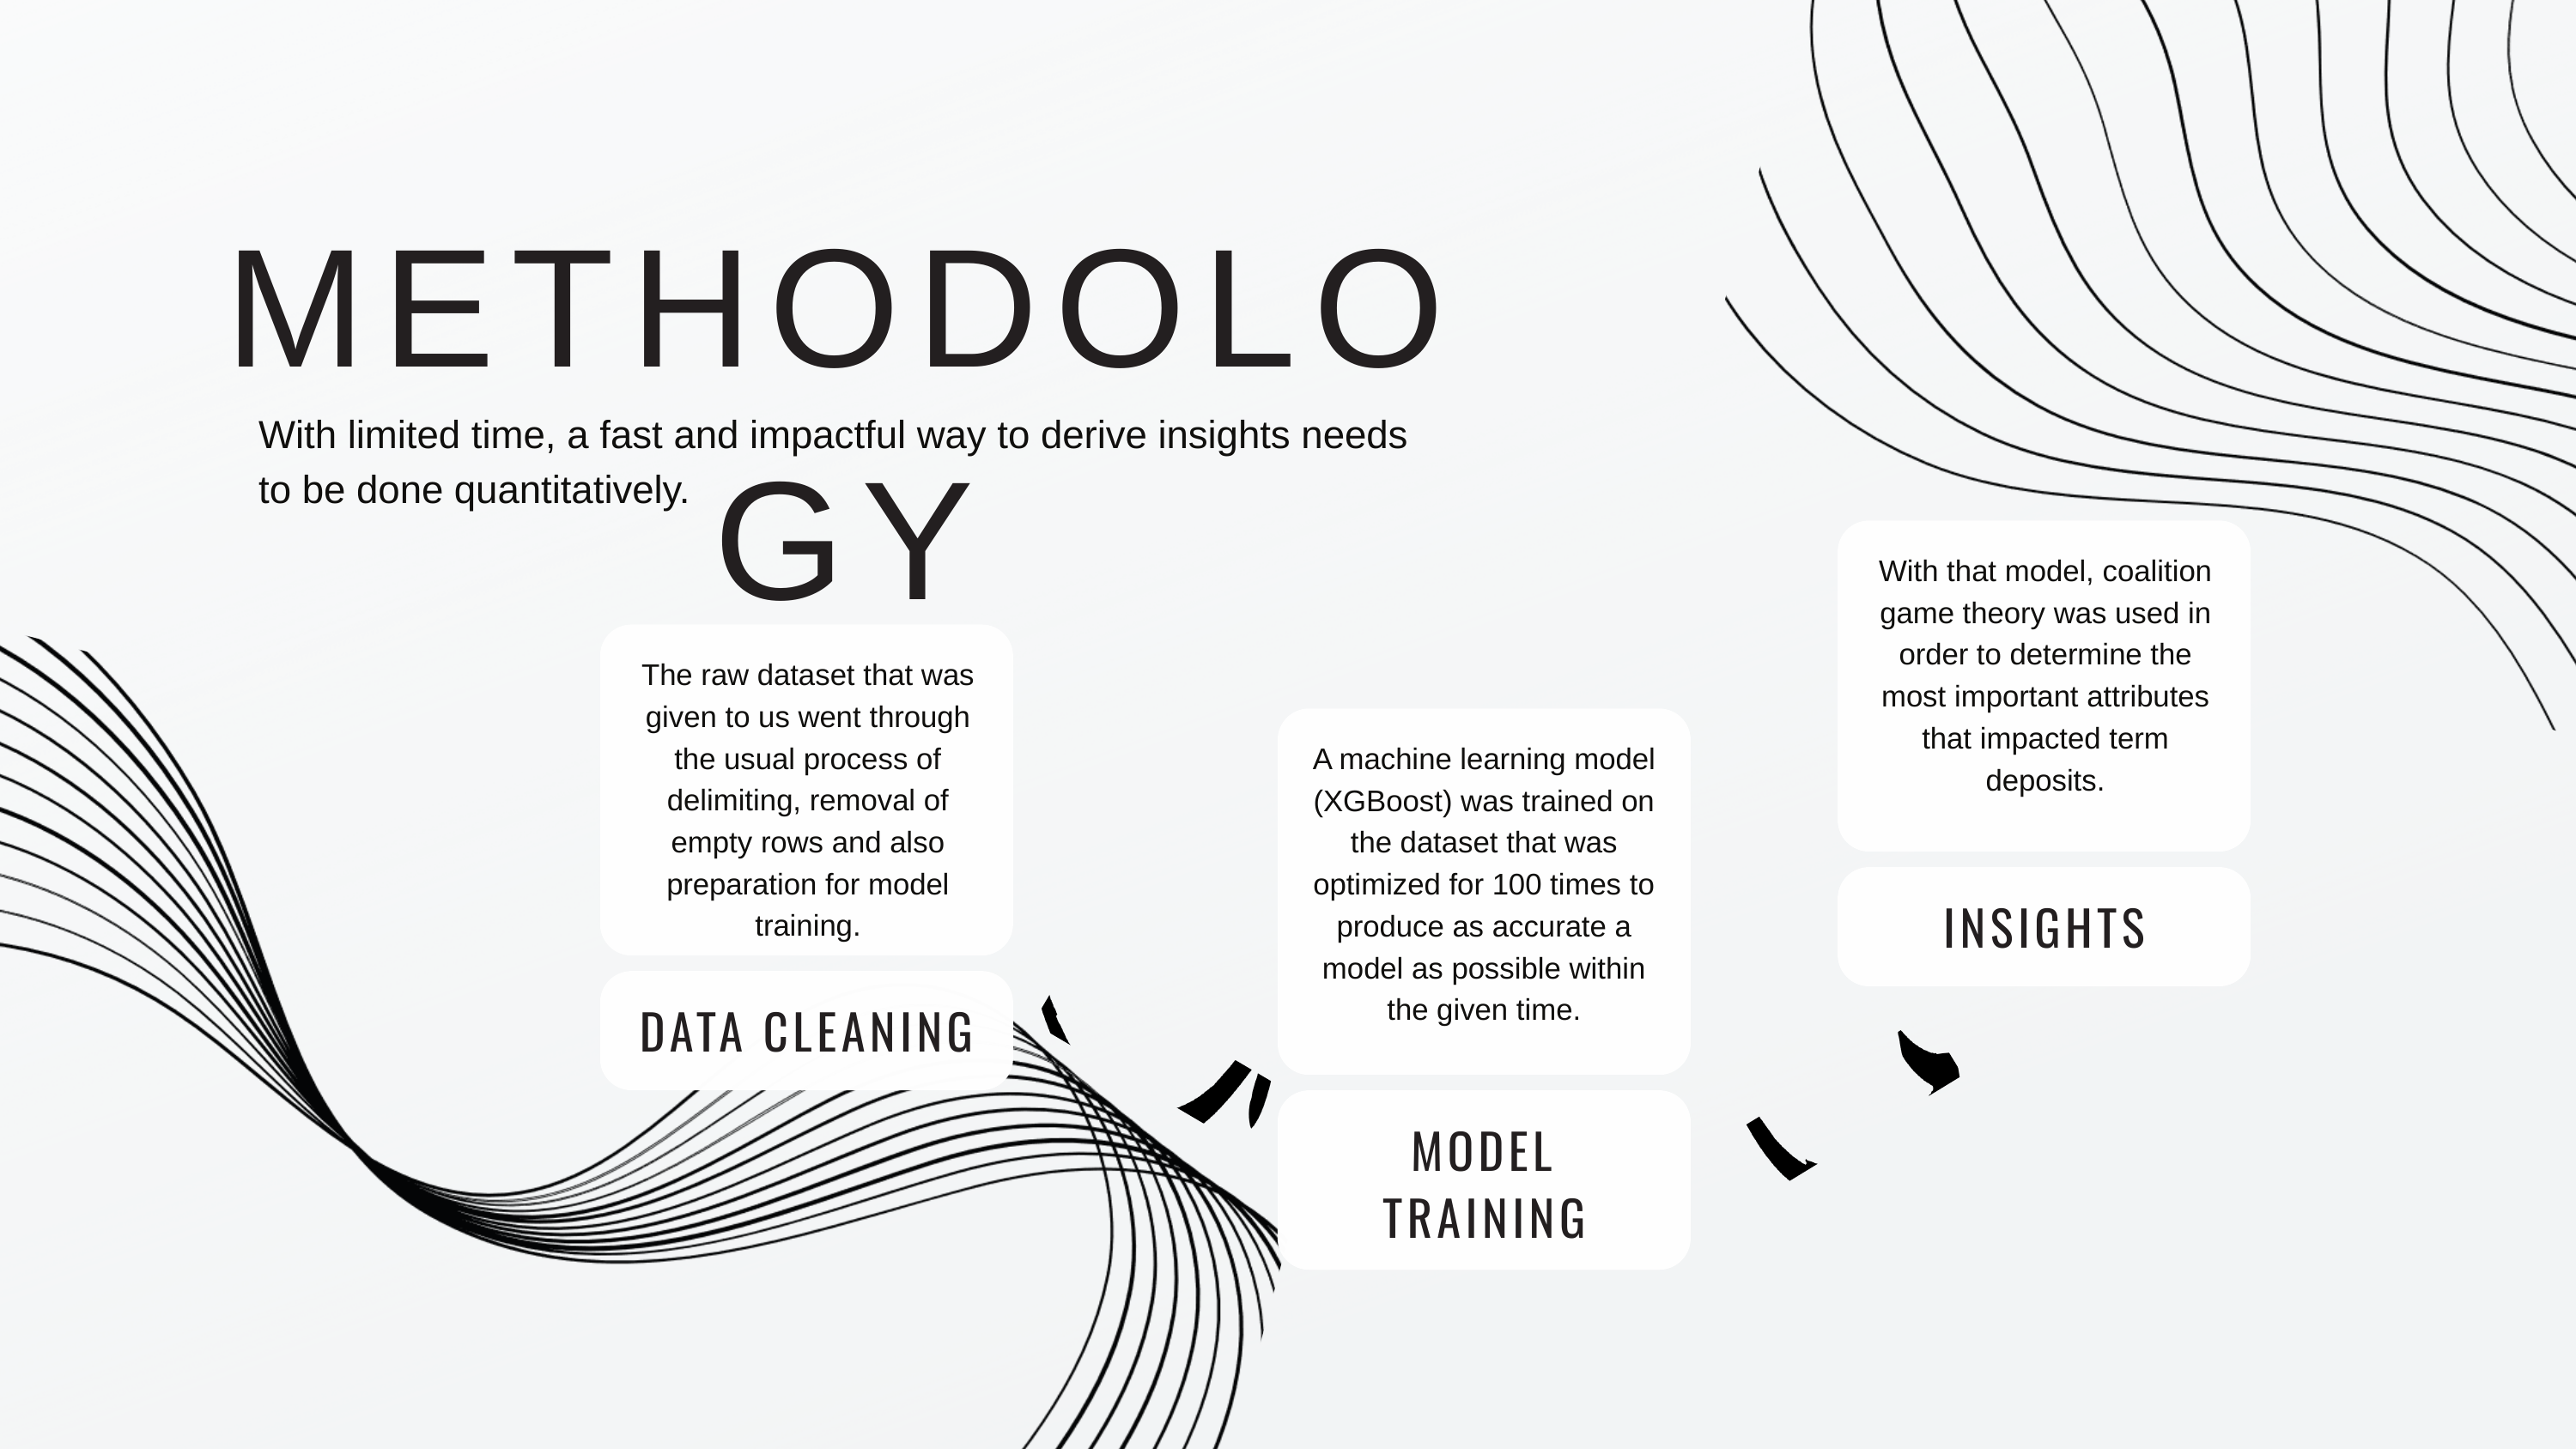

METHODOLOGY
With limited time, a fast and impactful way to derive insights needs to be done quantitatively.

With that model, coalition game theory was used in order to determine the most important attributes that impacted term deposits.

The raw dataset that was given to us went through the usual process of delimiting, removal of empty rows and also preparation for model training.

A machine learning model (XGBoost) was trained on the dataset that was optimized for 100 times to produce as accurate a model as possible within the given time.

INSIGHTS

DATA CLEANING

MODEL TRAINING